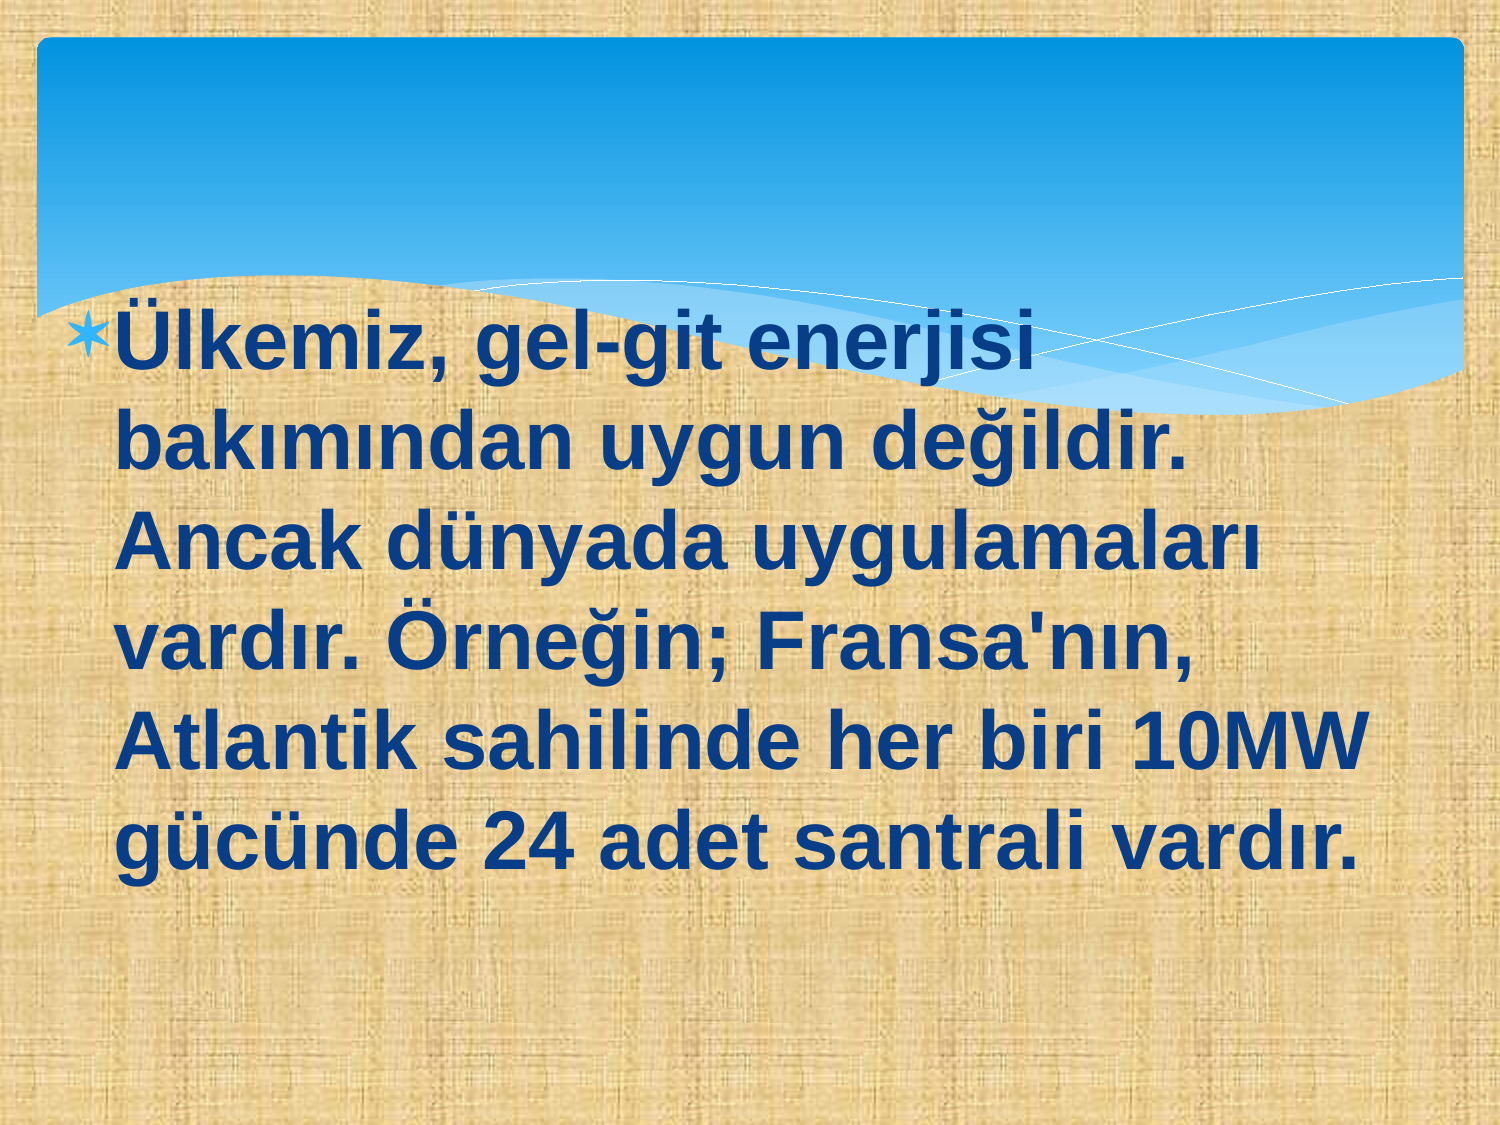

Ülkemiz, gel-git enerjisi bakımından uygun değildir. Ancak dünyada uygulamaları vardır. Örneğin; Fransa'nın, Atlantik sahilinde her biri 10MW gücünde 24 adet santrali vardır.